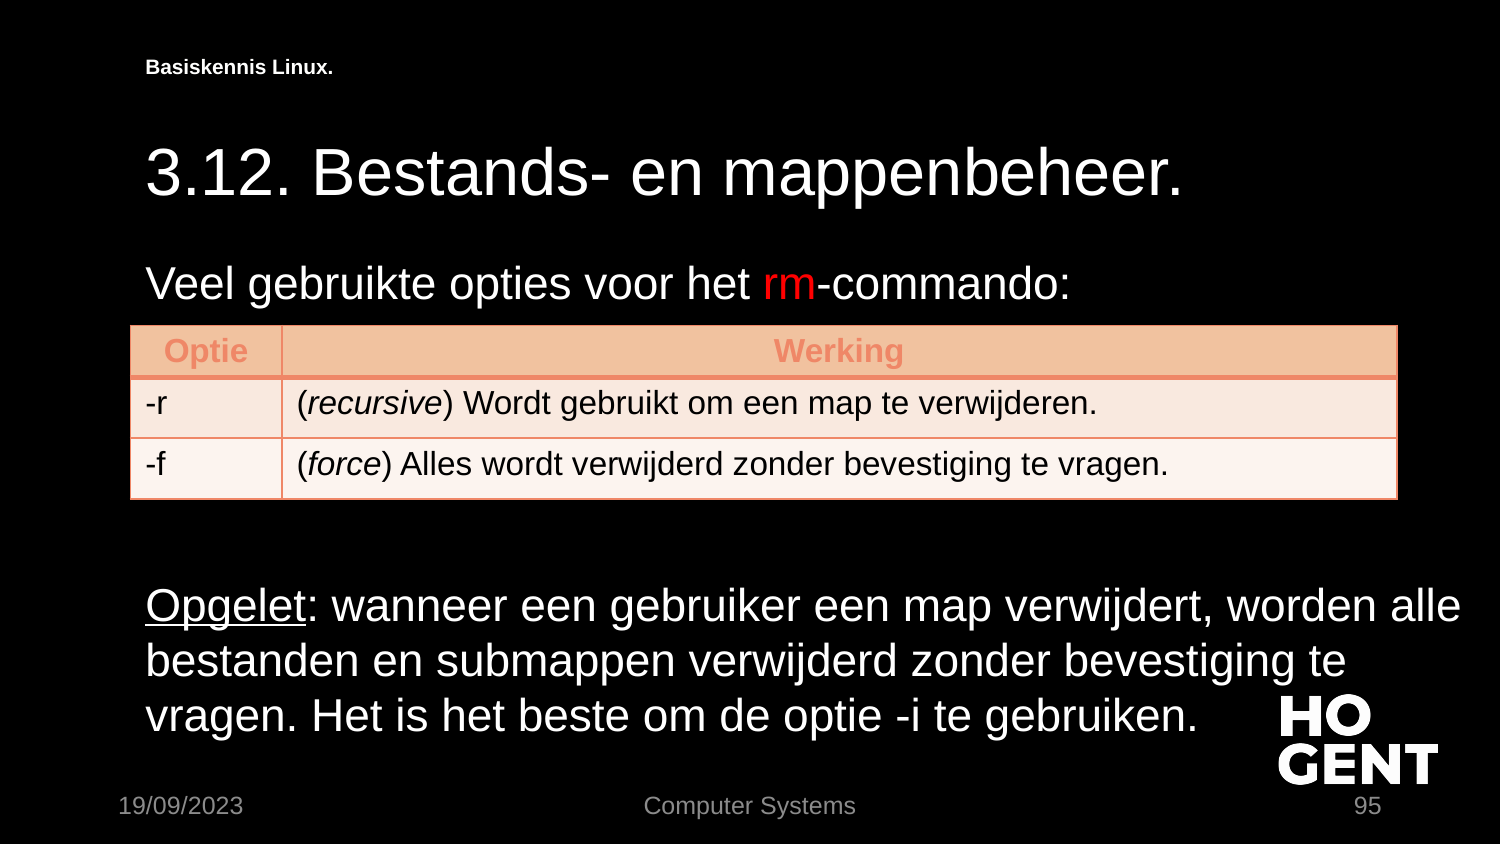

Basiskennis Linux.
# 3.12. Bestands- en mappenbeheer.

Veel gebruikte opties voor het rm-commando:

Opgelet: wanneer een gebruiker een map verwijdert, worden alle bestanden en submappen verwijderd zonder bevestiging te vragen. Het is het beste om de optie -i te gebruiken.

| Optie | Werking |
| --- | --- |
| -r | (recursive) Wordt gebruikt om een map te verwijderen. |
| -f | (force) Alles wordt verwijderd zonder bevestiging te vragen. |
19/09/2023
Computer Systems
95